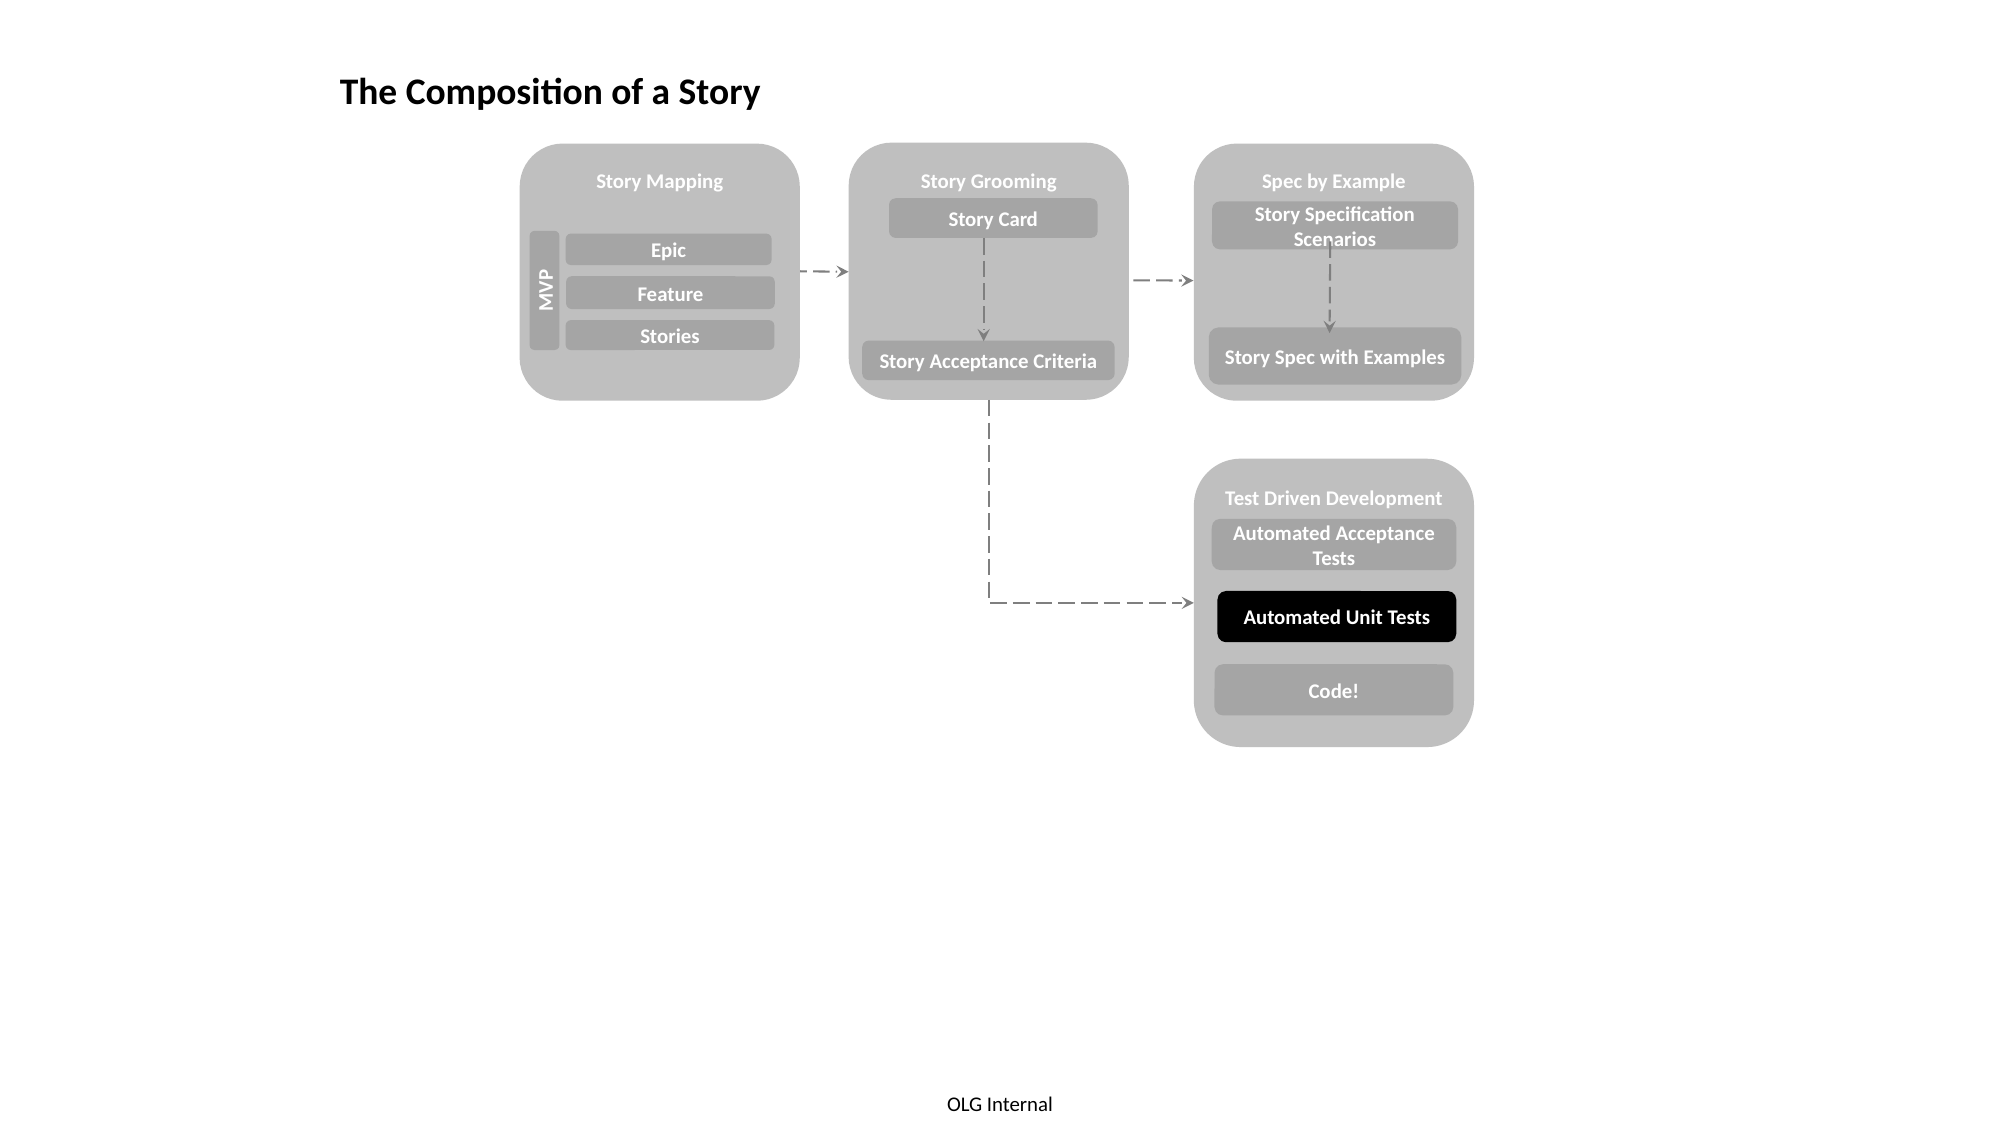

# The Composition of a Story
Story Grooming
Story Mapping
Spec by Example
Story Card
Story Specification Scenarios
Epic
MVP
Feature
Stories
Story Spec with Examples
Story Acceptance Criteria
Test Driven Development
Automated Acceptance Tests
Automated Unit Tests
Code!